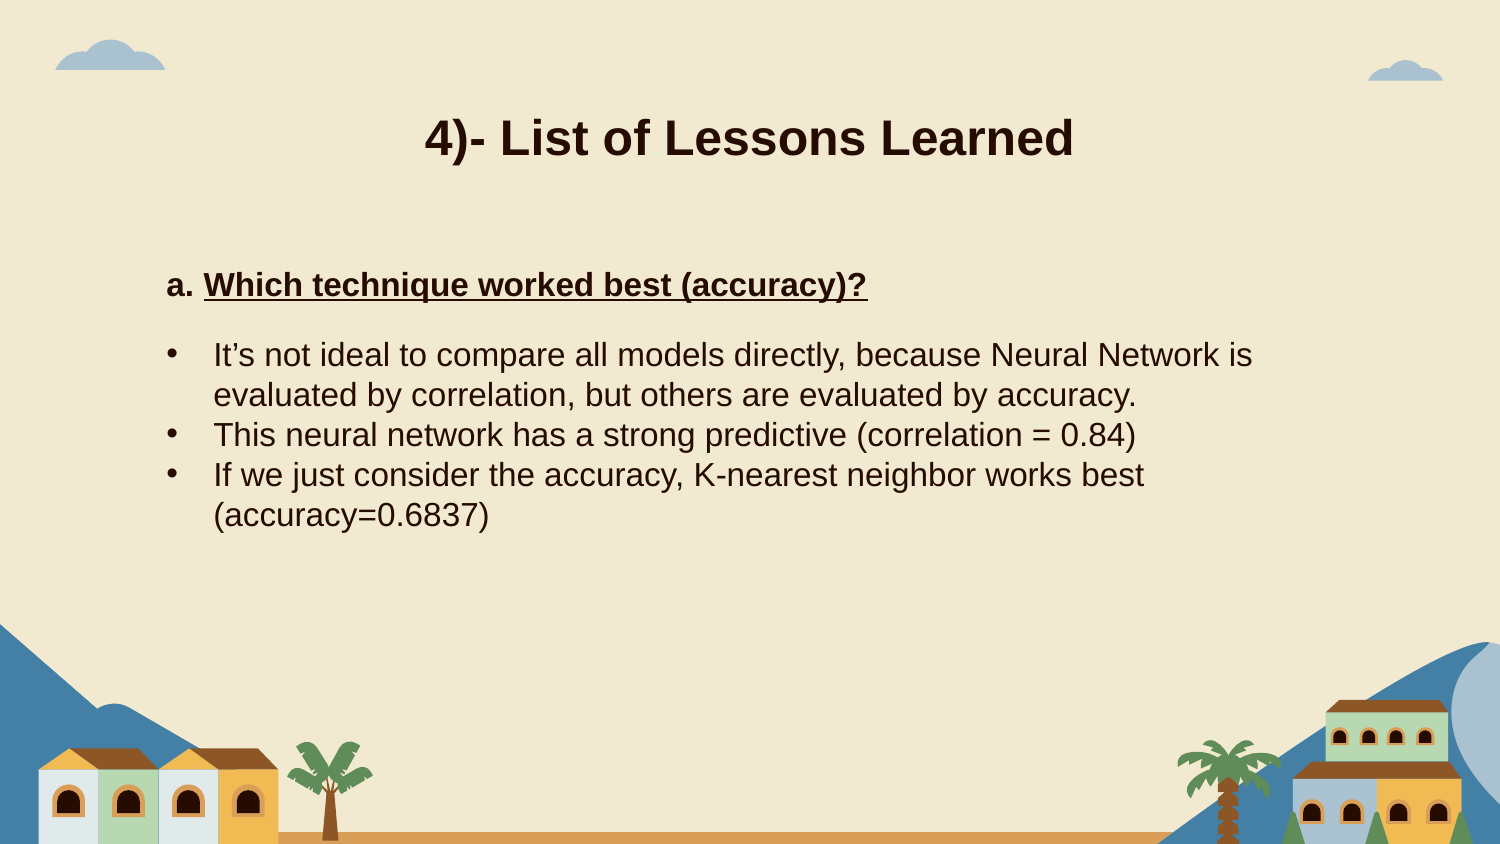

4)- List of Lessons Learned
# a. Which technique worked best (accuracy)?
It’s not ideal to compare all models directly, because Neural Network is evaluated by correlation, but others are evaluated by accuracy.
This neural network has a strong predictive (correlation = 0.84)
If we just consider the accuracy, K-nearest neighbor works best (accuracy=0.6837)